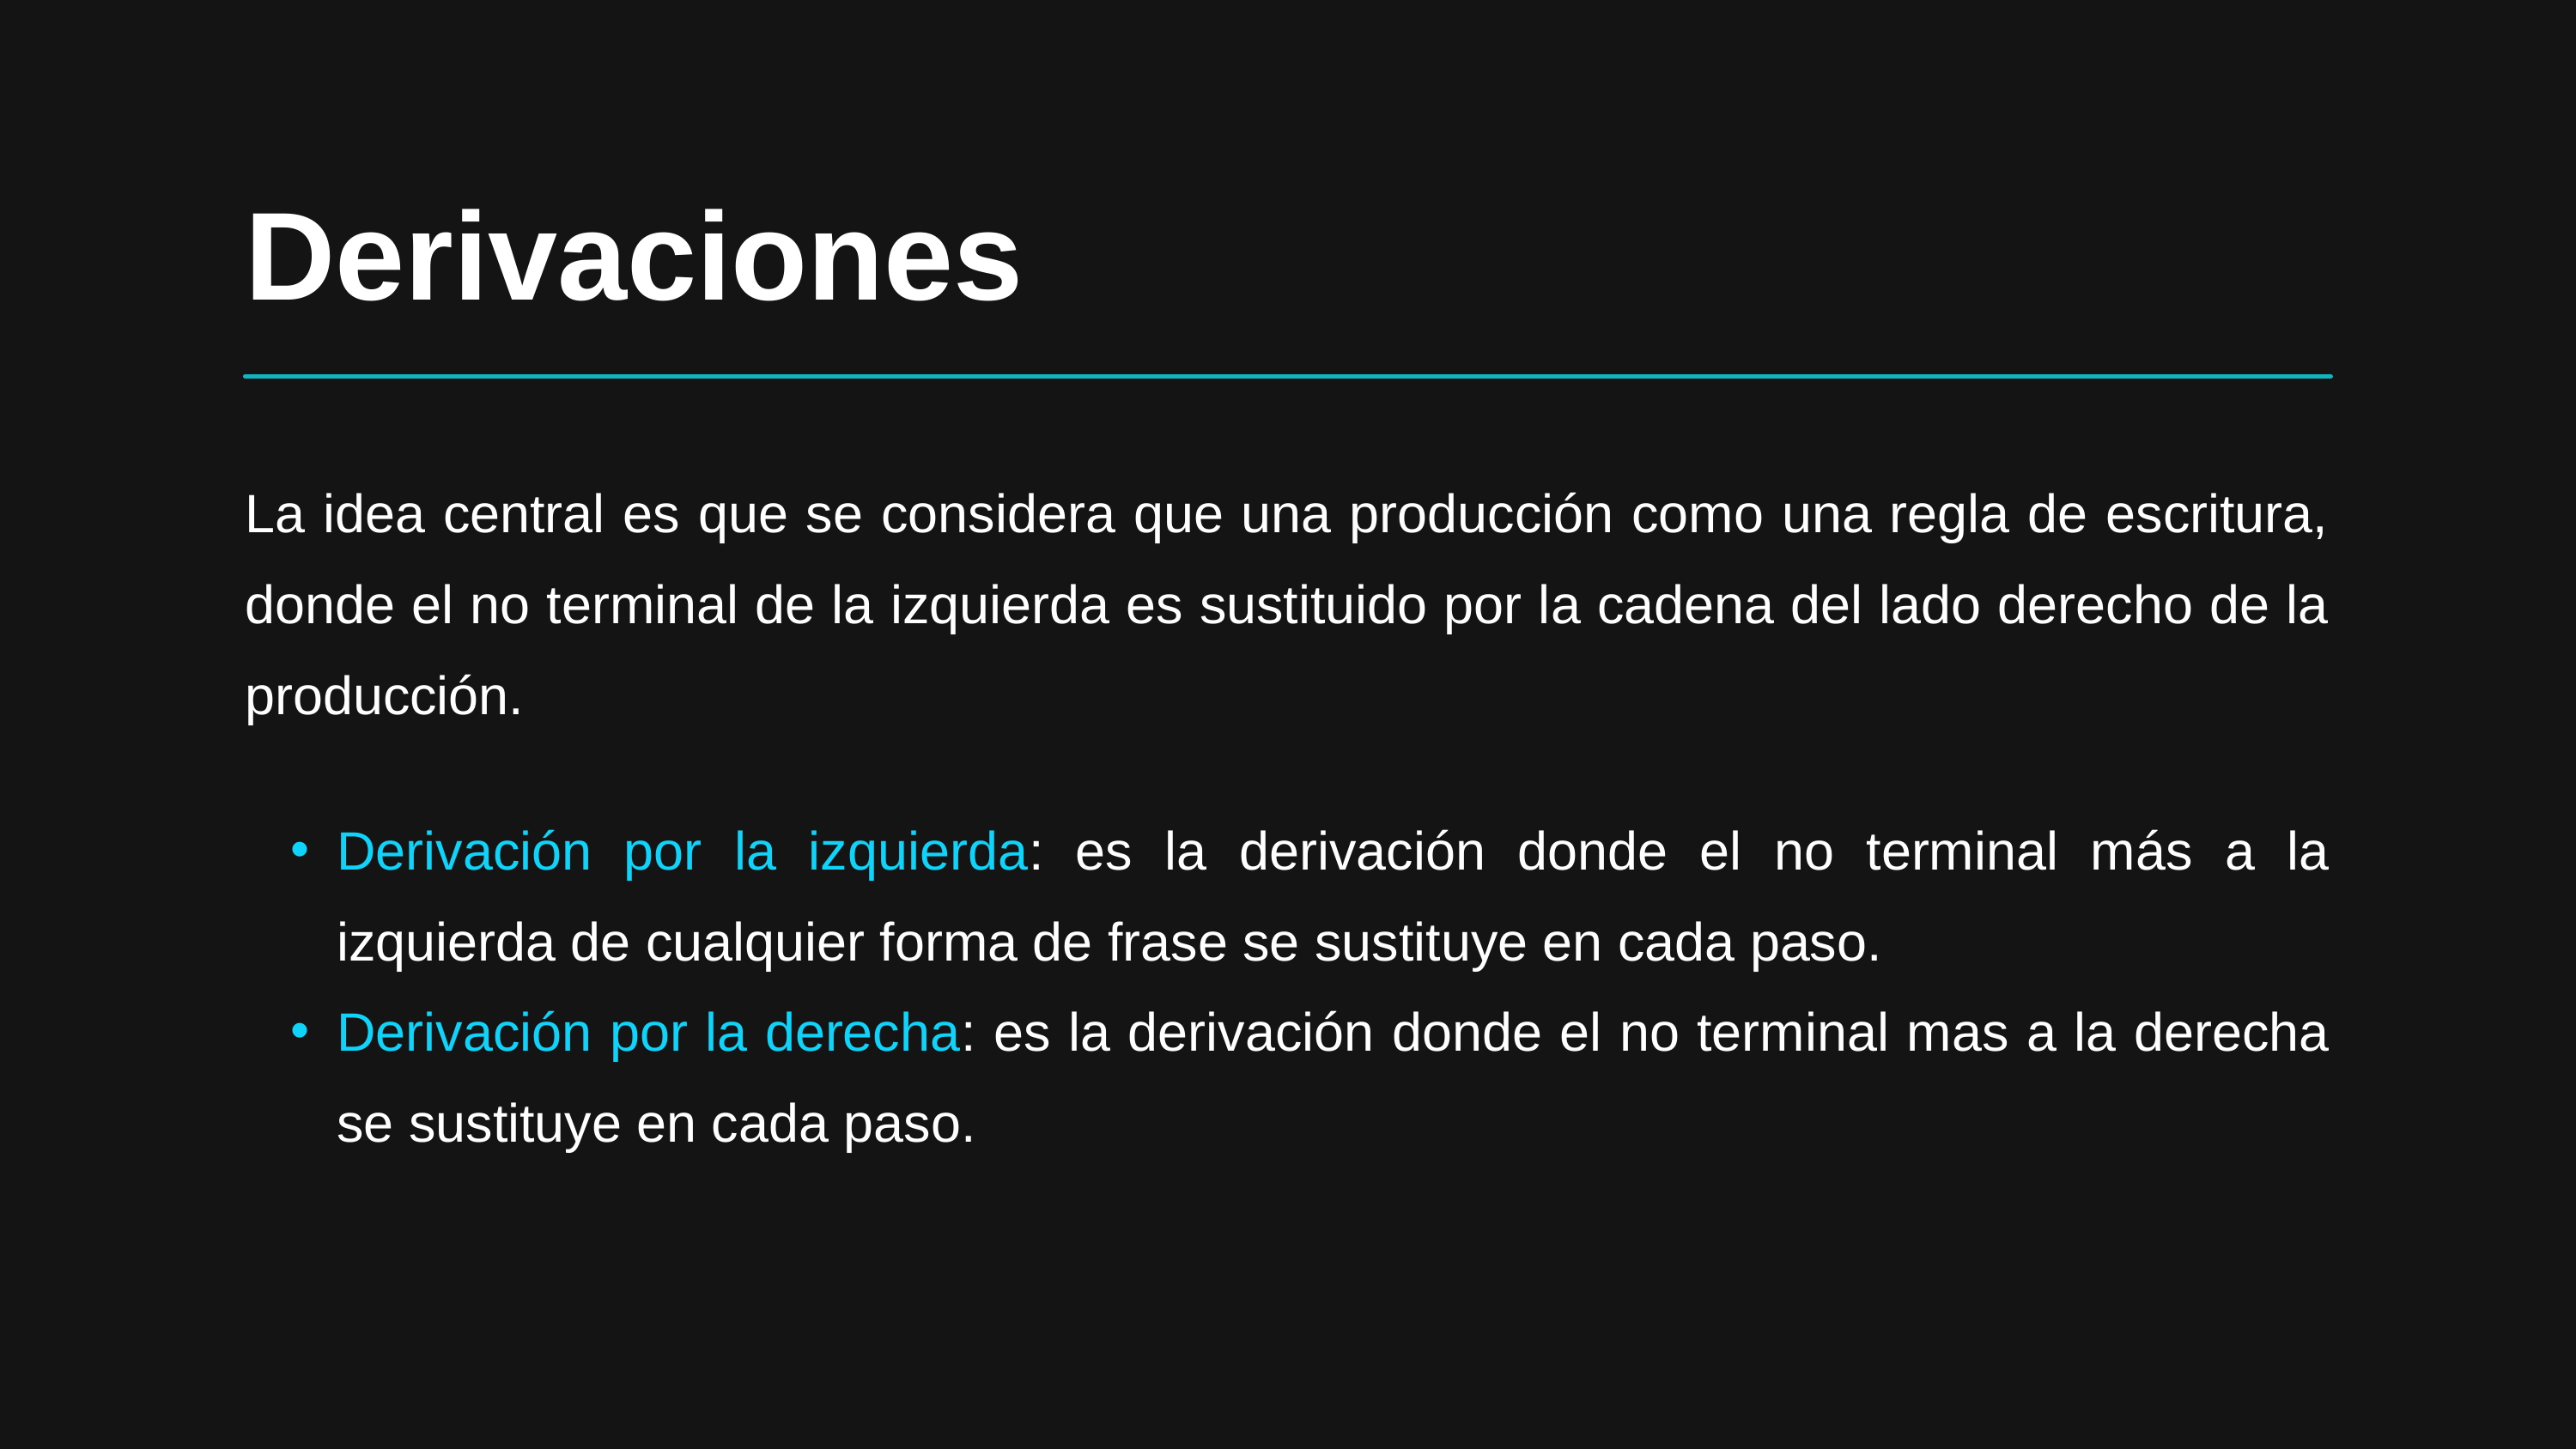

Derivaciones
La idea central es que se considera que una producción como una regla de escritura, donde el no terminal de la izquierda es sustituido por la cadena del lado derecho de la producción.
Derivación por la izquierda: es la derivación donde el no terminal más a la izquierda de cualquier forma de frase se sustituye en cada paso.
Derivación por la derecha: es la derivación donde el no terminal mas a la derecha se sustituye en cada paso.